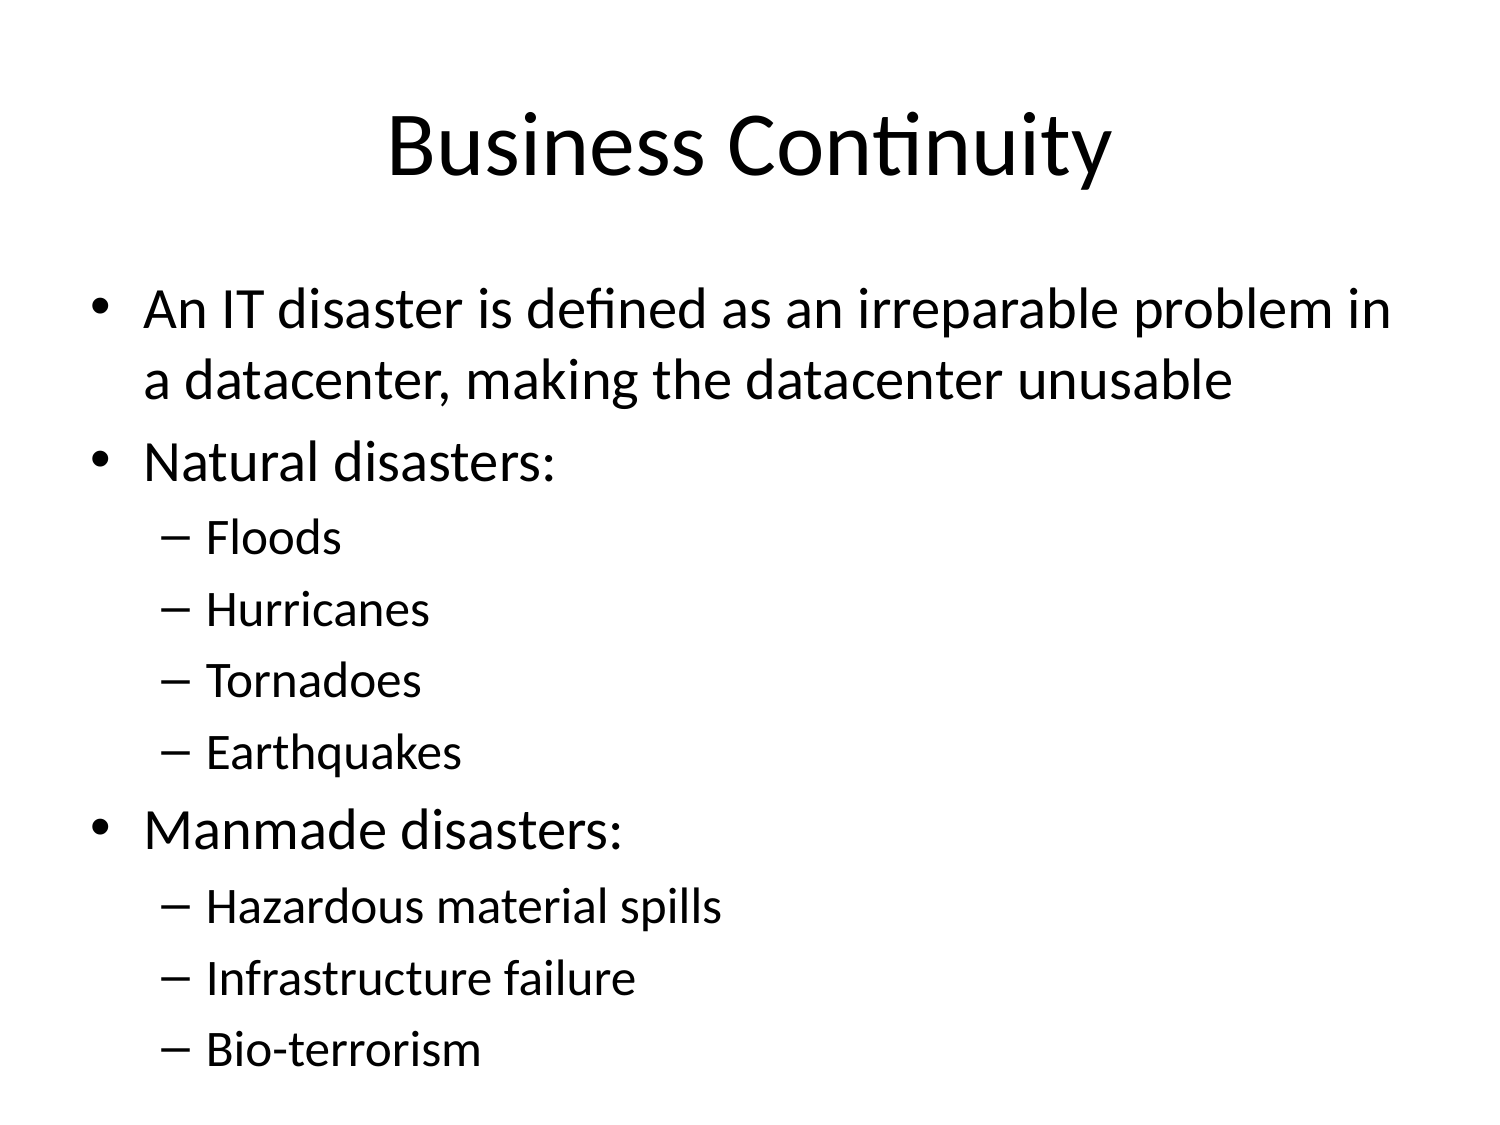

# Business Continuity
An IT disaster is defined as an irreparable problem in a datacenter, making the datacenter unusable
Natural disasters:
Floods
Hurricanes
Tornadoes
Earthquakes
Manmade disasters:
Hazardous material spills
Infrastructure failure
Bio-terrorism